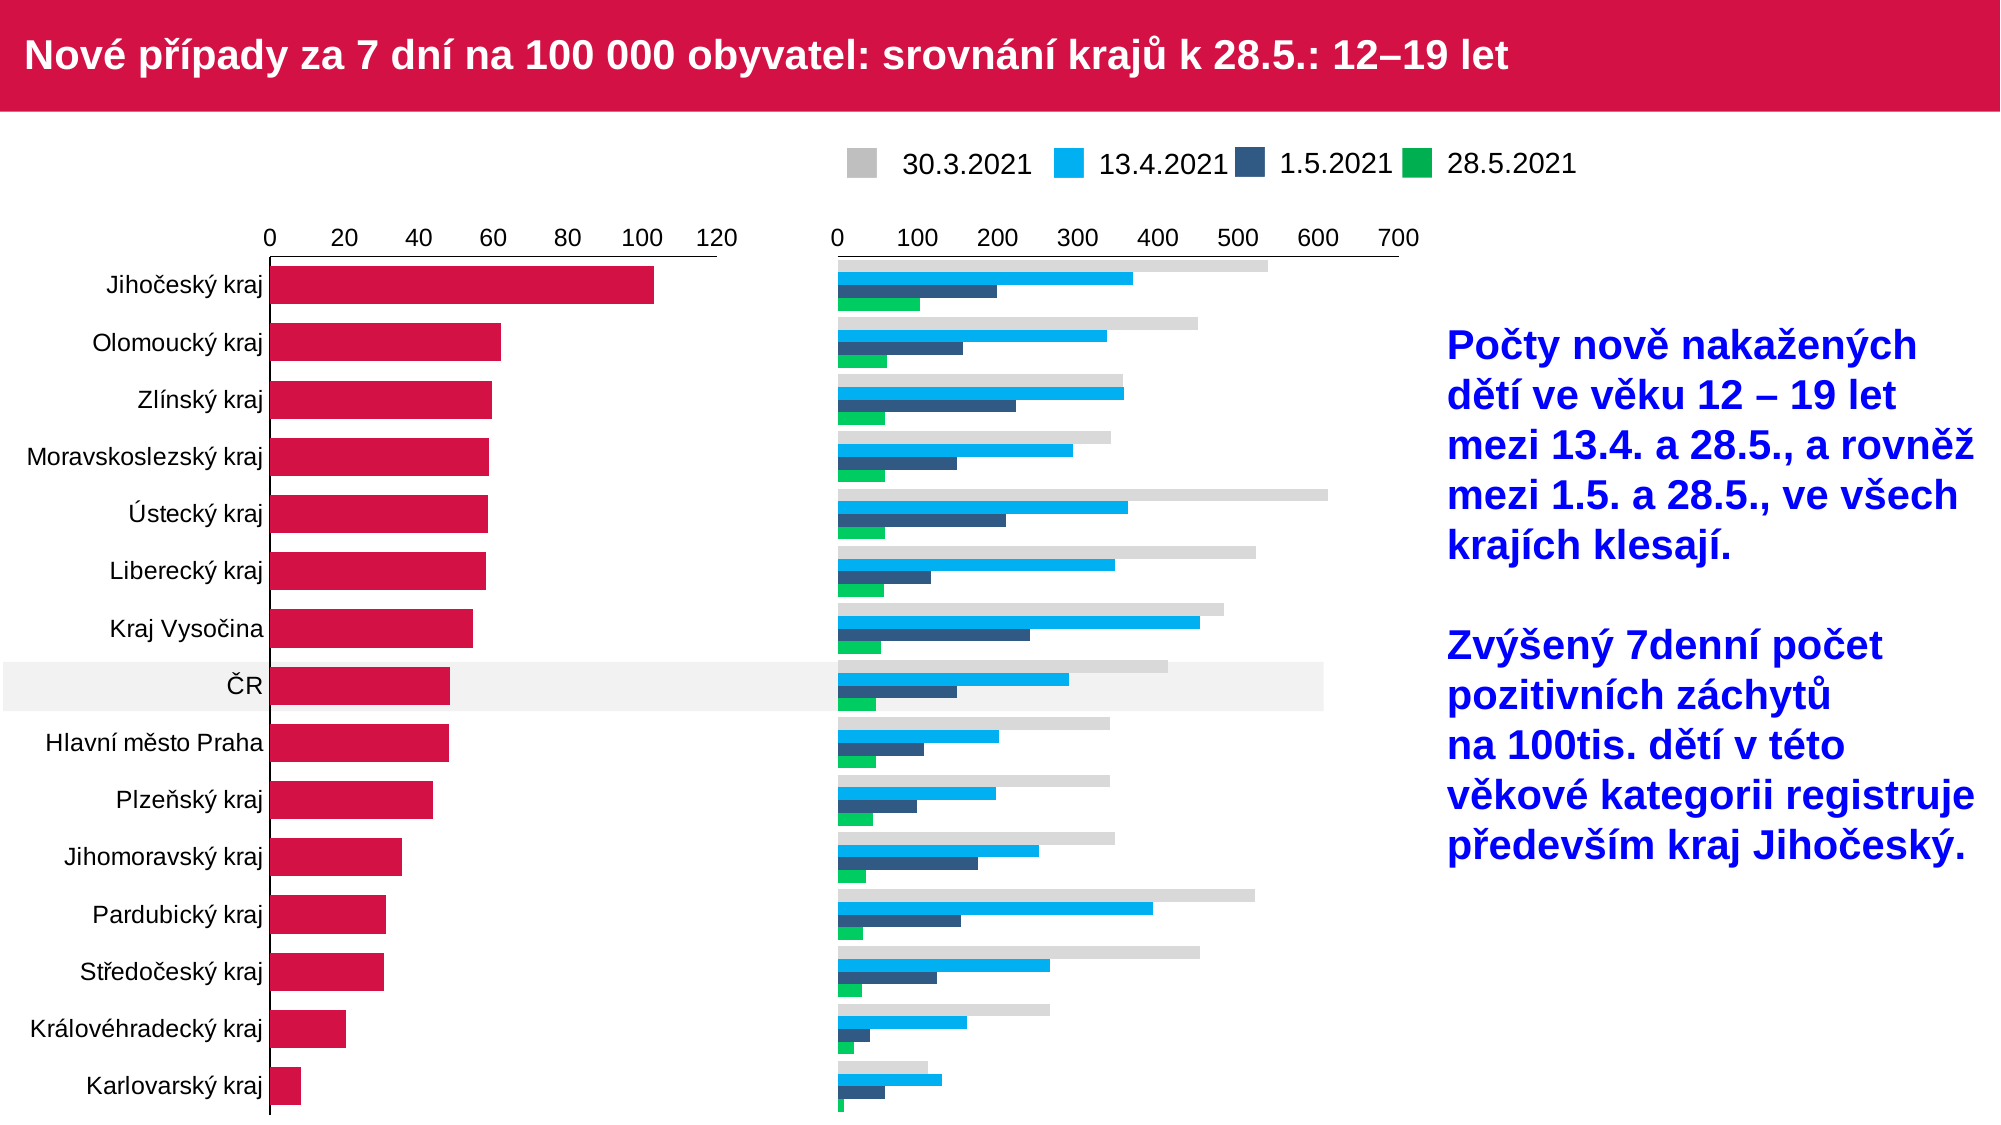

# Nové případy za 7 dní na 100 000 obyvatel: srovnání krajů k 28.5.: 12–19 let
1.5.2021
28.5.2021
30.3.2021
13.4.2021

### Chart

| Category | Series 6 |
|---|---|
| Jihočeský kraj | 103.20922 |
| Olomoucký kraj | 61.921978 |
| Zlínský kraj | 59.614493 |
| Moravskoslezský kraj | 58.788948 |
| Ústecký kraj | 58.530457 |
| Liberecký kraj | 58.068798 |
| Kraj Vysočina | 54.428501 |
| ČR | 48.275028 |
| Hlavní město Praha | 48.011348 |
| Plzeňský kraj | 43.84811 |
| Jihomoravský kraj | 35.508999 |
| Pardubický kraj | 31.236484 |
| Středočeský kraj | 30.630738 |
| Královéhradecký kraj | 20.411866 |
| Karlovarský kraj | 8.3762617 |

### Chart

| Category | 30.3 | 13.4 | 1.5 | Sloupec1 |
|---|---|---|---|---|
| Jihočeský kraj | 537.4669 | 368.04798 | 198.62907 | 103.20922 |
| Olomoucký kraj | 449.43371 | 335.57717 | 155.80369 | 61.921978 |
| Zlínský kraj | 355.47901 | 357.68696 | 223.00236 | 59.614493 |
| Moravskoslezský kraj | 341.18586 | 293.94474 | 149.07197 | 58.788948 |
| Ústecký kraj | 612.42844 | 362.60332 | 209.8531 | 58.530457 |
| Liberecký kraj | 522.61918 | 345.64761 | 116.1376 | 58.068798 |
| Kraj Vysočina | 482.43444 | 452.74617 | 239.98021 | 54.428501 |
| ČR | 411.70177 | 289.29433 | 148.62066 | 48.275028 |
| Hlavní město Praha | 340.4441 | 200.77473 | 108.02553 | 48.011348 |
| Plzeňský kraj | 339.82285 | 197.3165 | 98.658248 | 43.84811 |
| Jihomoravský kraj | 346.21274 | 250.78231 | 175.32568 | 35.508999 |
| Pardubický kraj | 521.40901 | 394.06026 | 153.77961 | 31.236484 |
| Středočeský kraj | 451.80338 | 265.4664 | 124.22466 | 30.630738 |
| Královéhradecký kraj | 265.35426 | 161.02694 | 40.823732 | 20.411866 |
| Karlovarský kraj | 113.07953 | 129.83206 | 58.633832 | 8.3762617 |
Počty nově nakažených dětí ve věku 12 – 19 let mezi 13.4. a 28.5., a rovněž mezi 1.5. a 28.5., ve všech krajích klesají.

Zvýšený 7denní počet pozitivních záchytů
na 100tis. dětí v této věkové kategorii registruje především kraj Jihočeský.